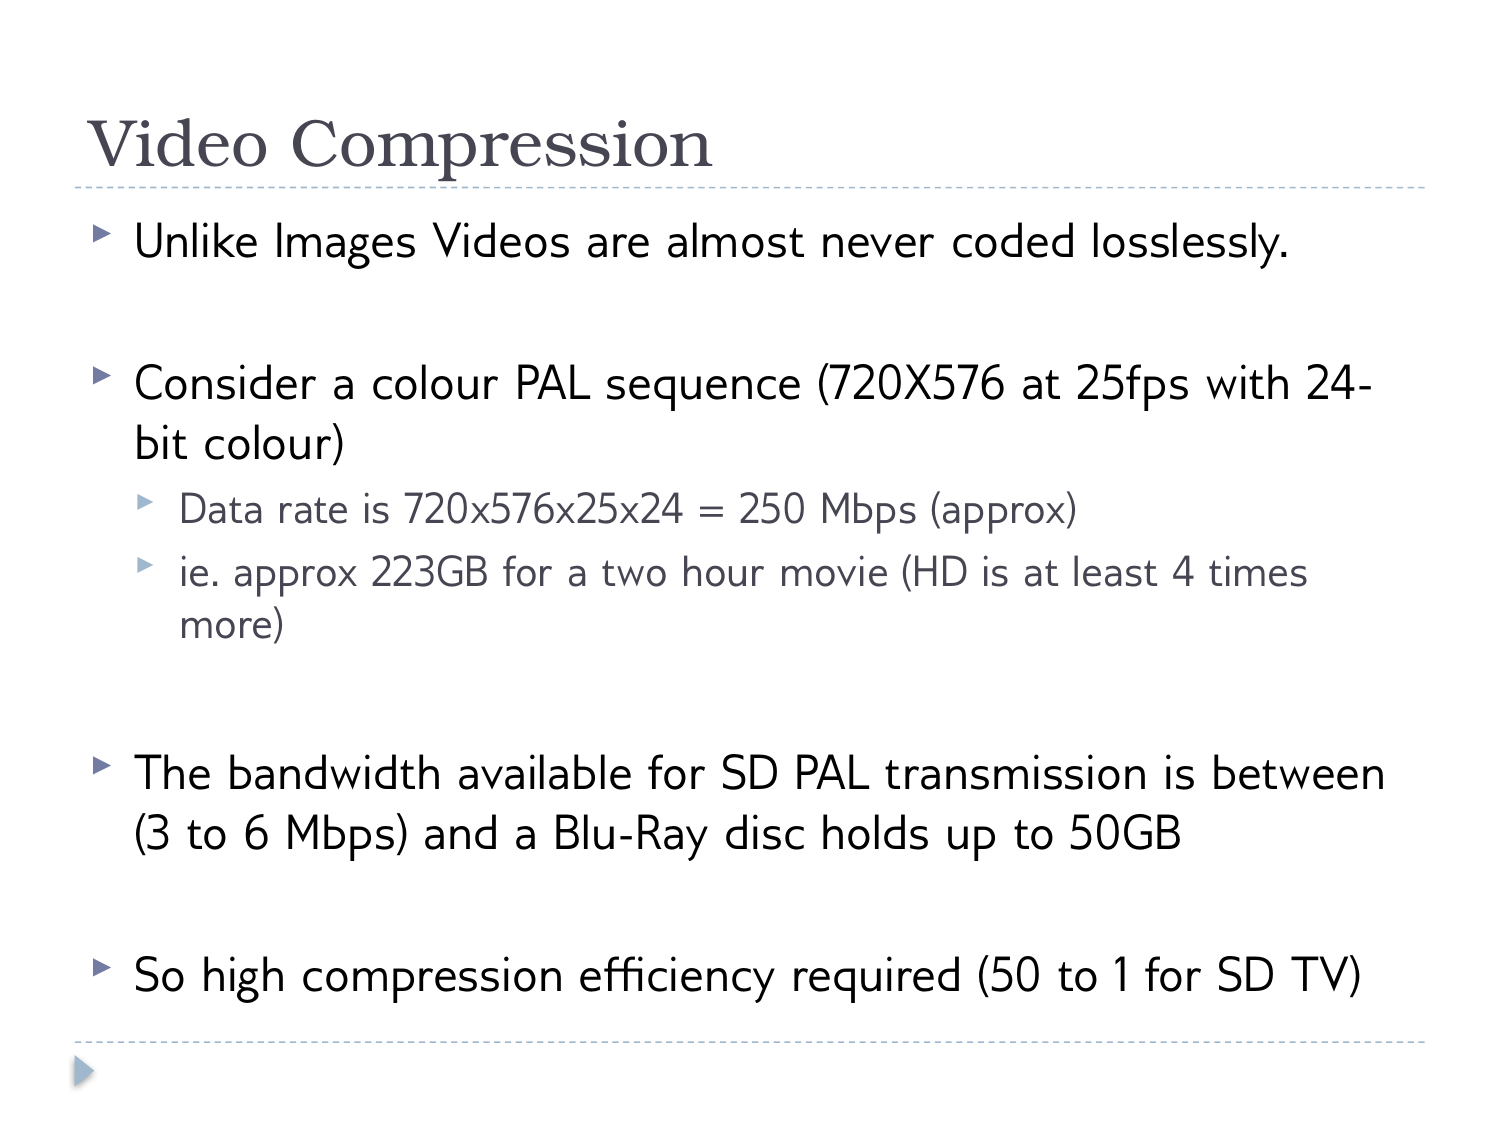

# Video Compression
Unlike Images Videos are almost never coded losslessly.

Consider a colour PAL sequence (720X576 at 25fps with 24-bit colour)
Data rate is 720x576x25x24 = 250 Mbps (approx)
ie. approx 223GB for a two hour movie (HD is at least 4 times more)

The bandwidth available for SD PAL transmission is between (3 to 6 Mbps) and a Blu-Ray disc holds up to 50GB

So high compression efficiency required (50 to 1 for SD TV)